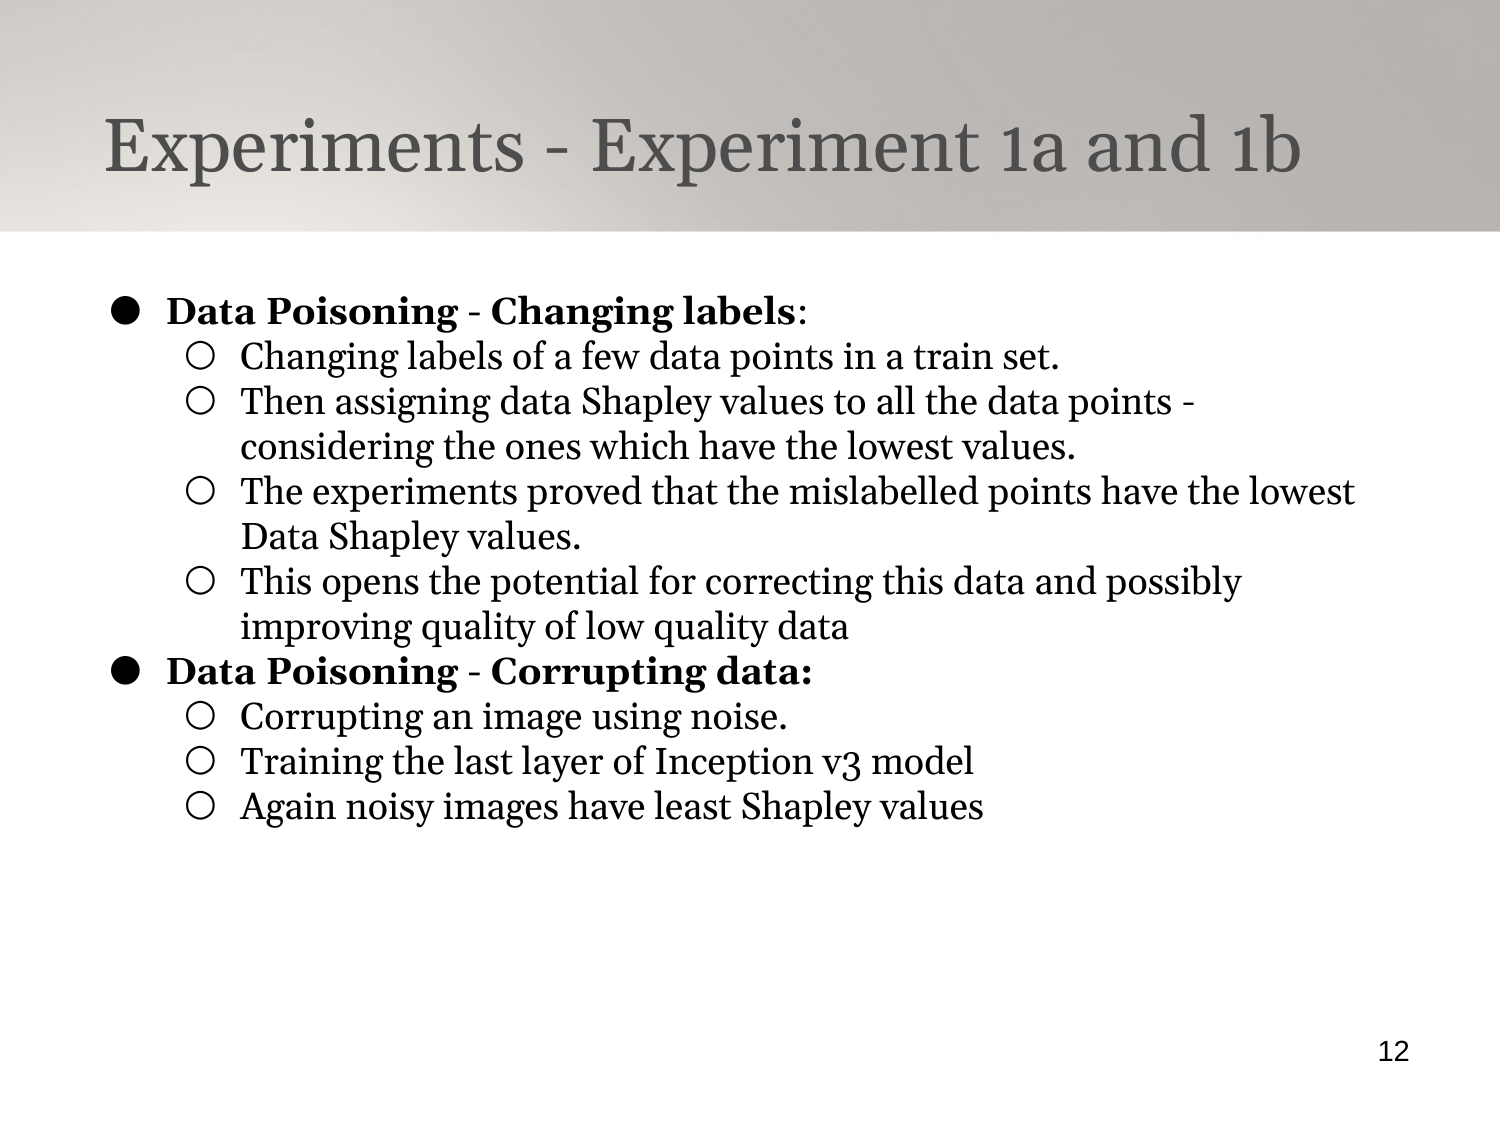

Experiments - Experiment 1a and 1b
Data Poisoning - Changing labels:
Changing labels of a few data points in a train set.
Then assigning data Shapley values to all the data points - considering the ones which have the lowest values.
The experiments proved that the mislabelled points have the lowest Data Shapley values.
This opens the potential for correcting this data and possibly improving quality of low quality data
Data Poisoning - Corrupting data:
Corrupting an image using noise.
Training the last layer of Inception v3 model
Again noisy images have least Shapley values
12